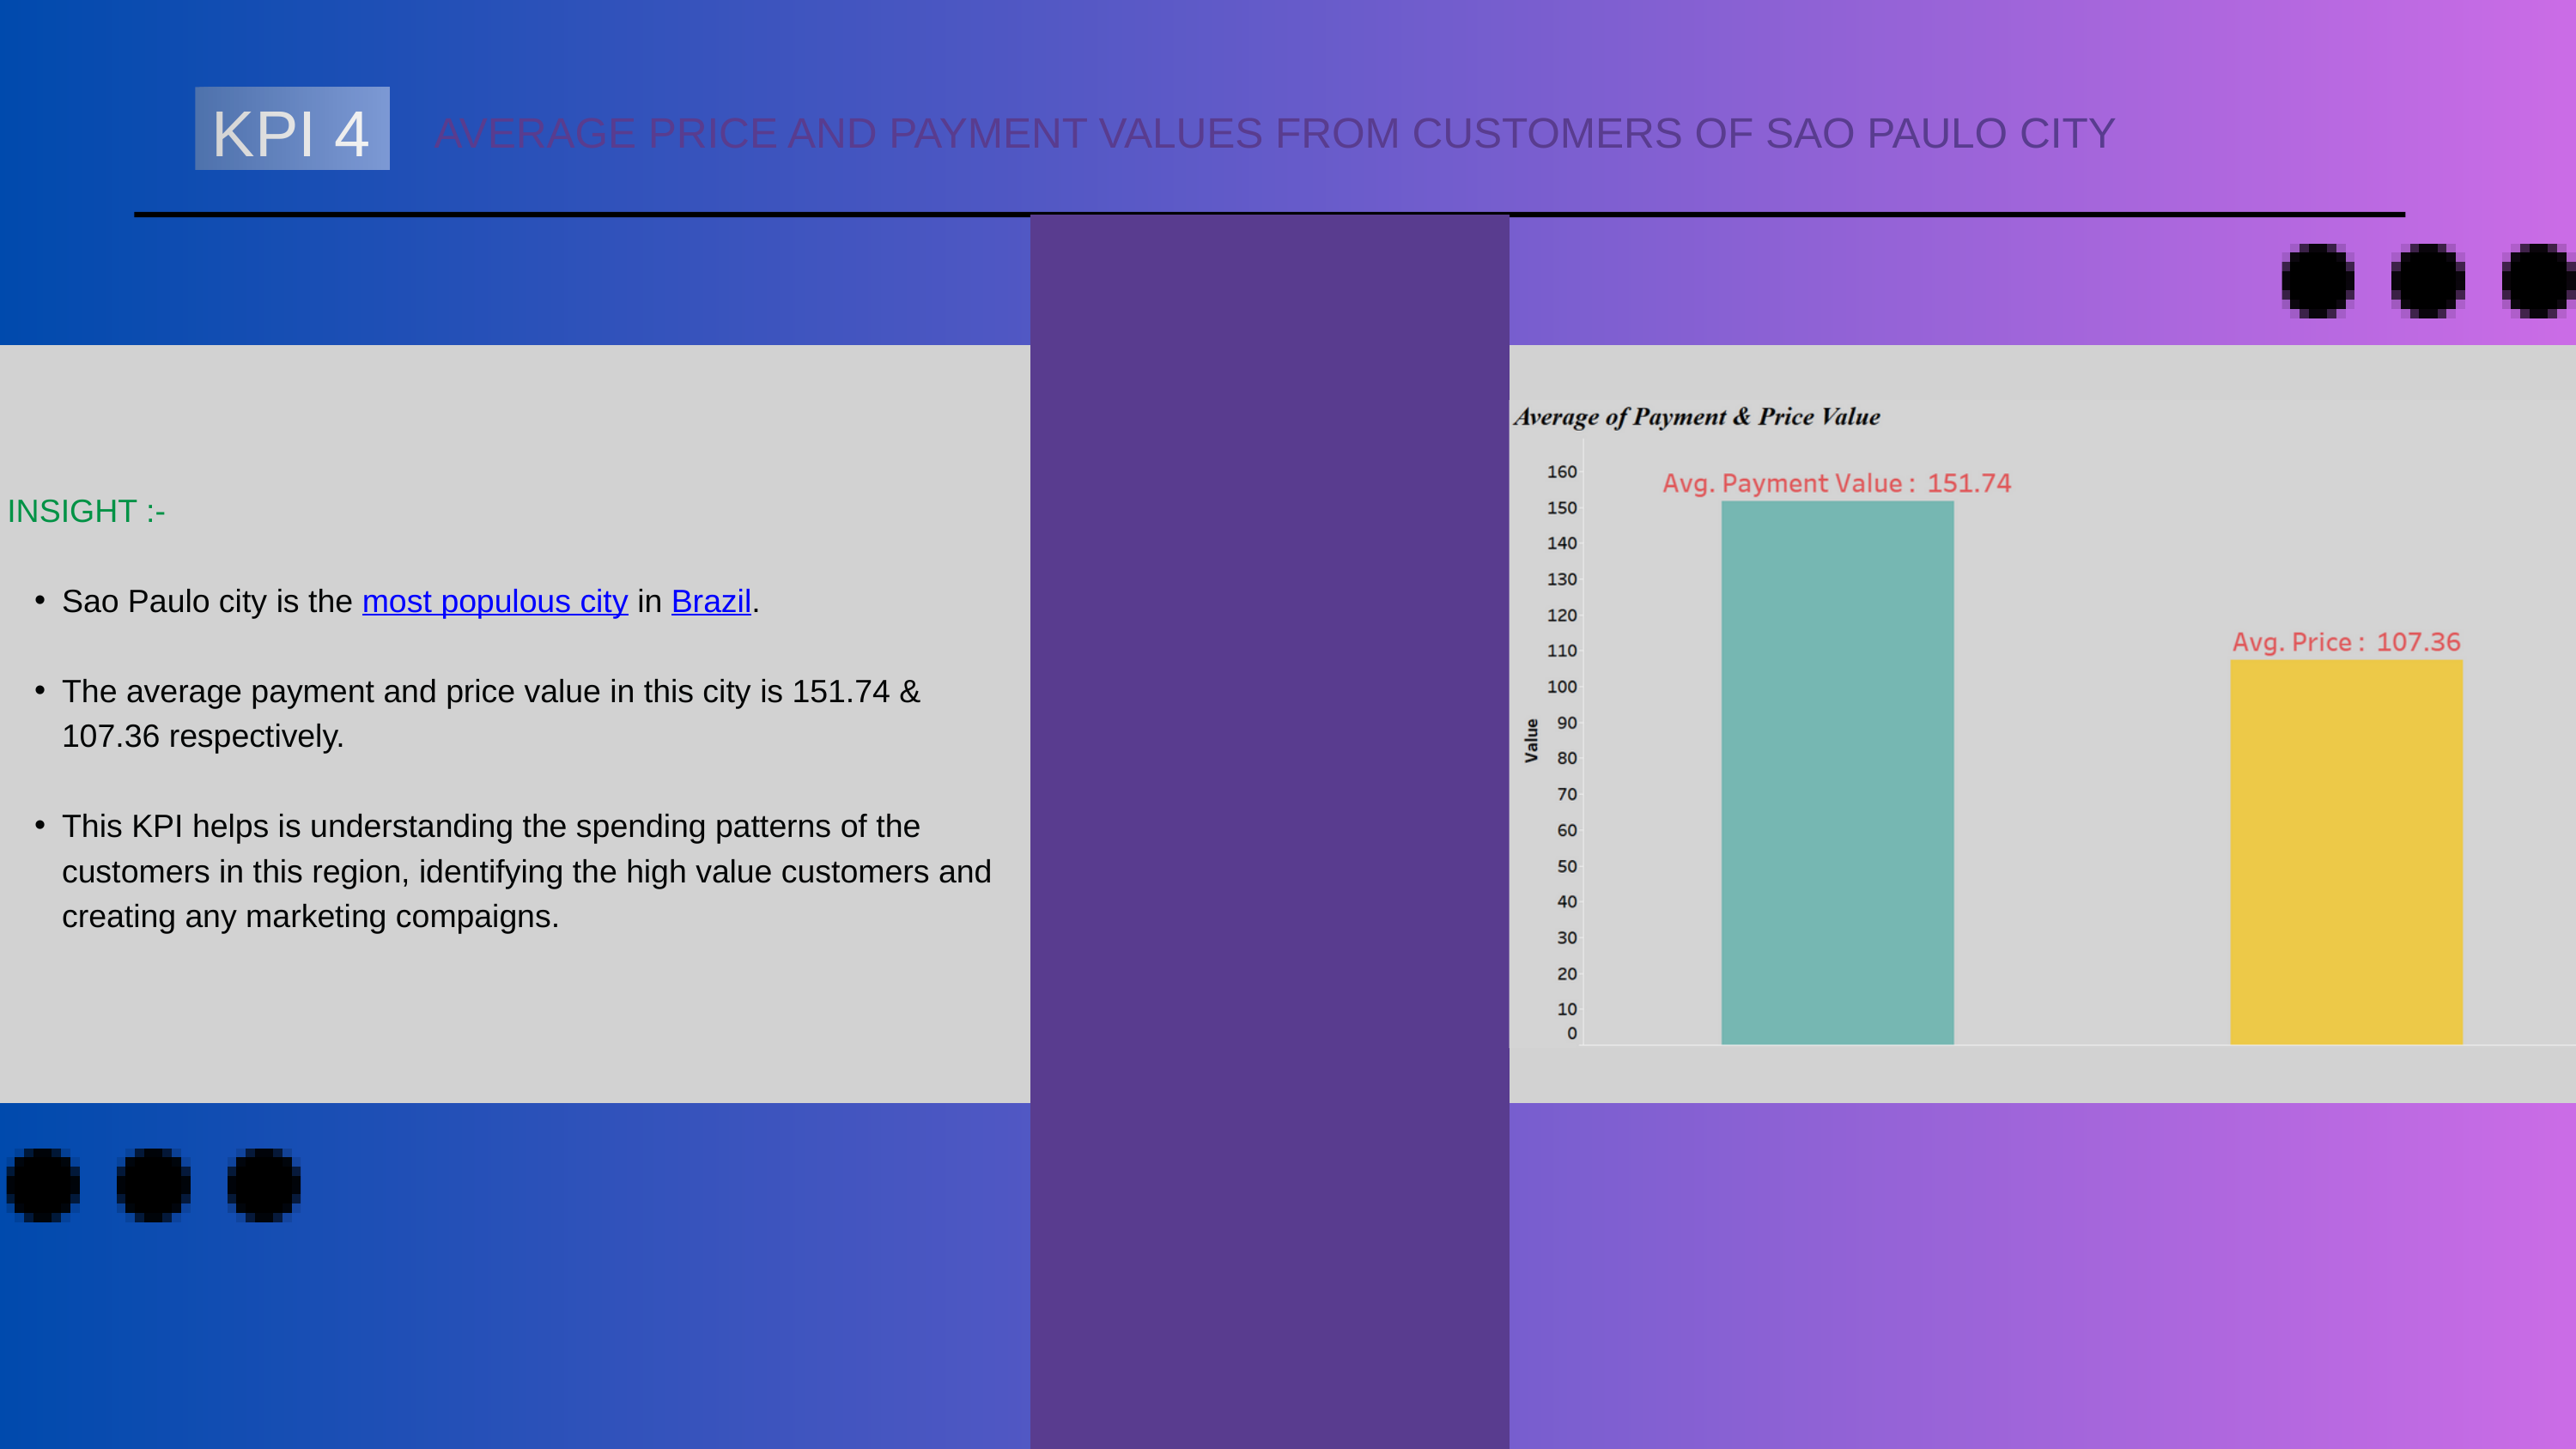

KPI 4
AVERAGE PRICE AND PAYMENT VALUES FROM CUSTOMERS OF SAO PAULO CITY

INSIGHT :-

Sao Paulo city is the most populous city in Brazil.

The average payment and price value in this city is 151.74 & 107.36 respectively.

This KPI helps is understanding the spending patterns of the customers in this region, identifying the high value customers and creating any marketing compaigns.